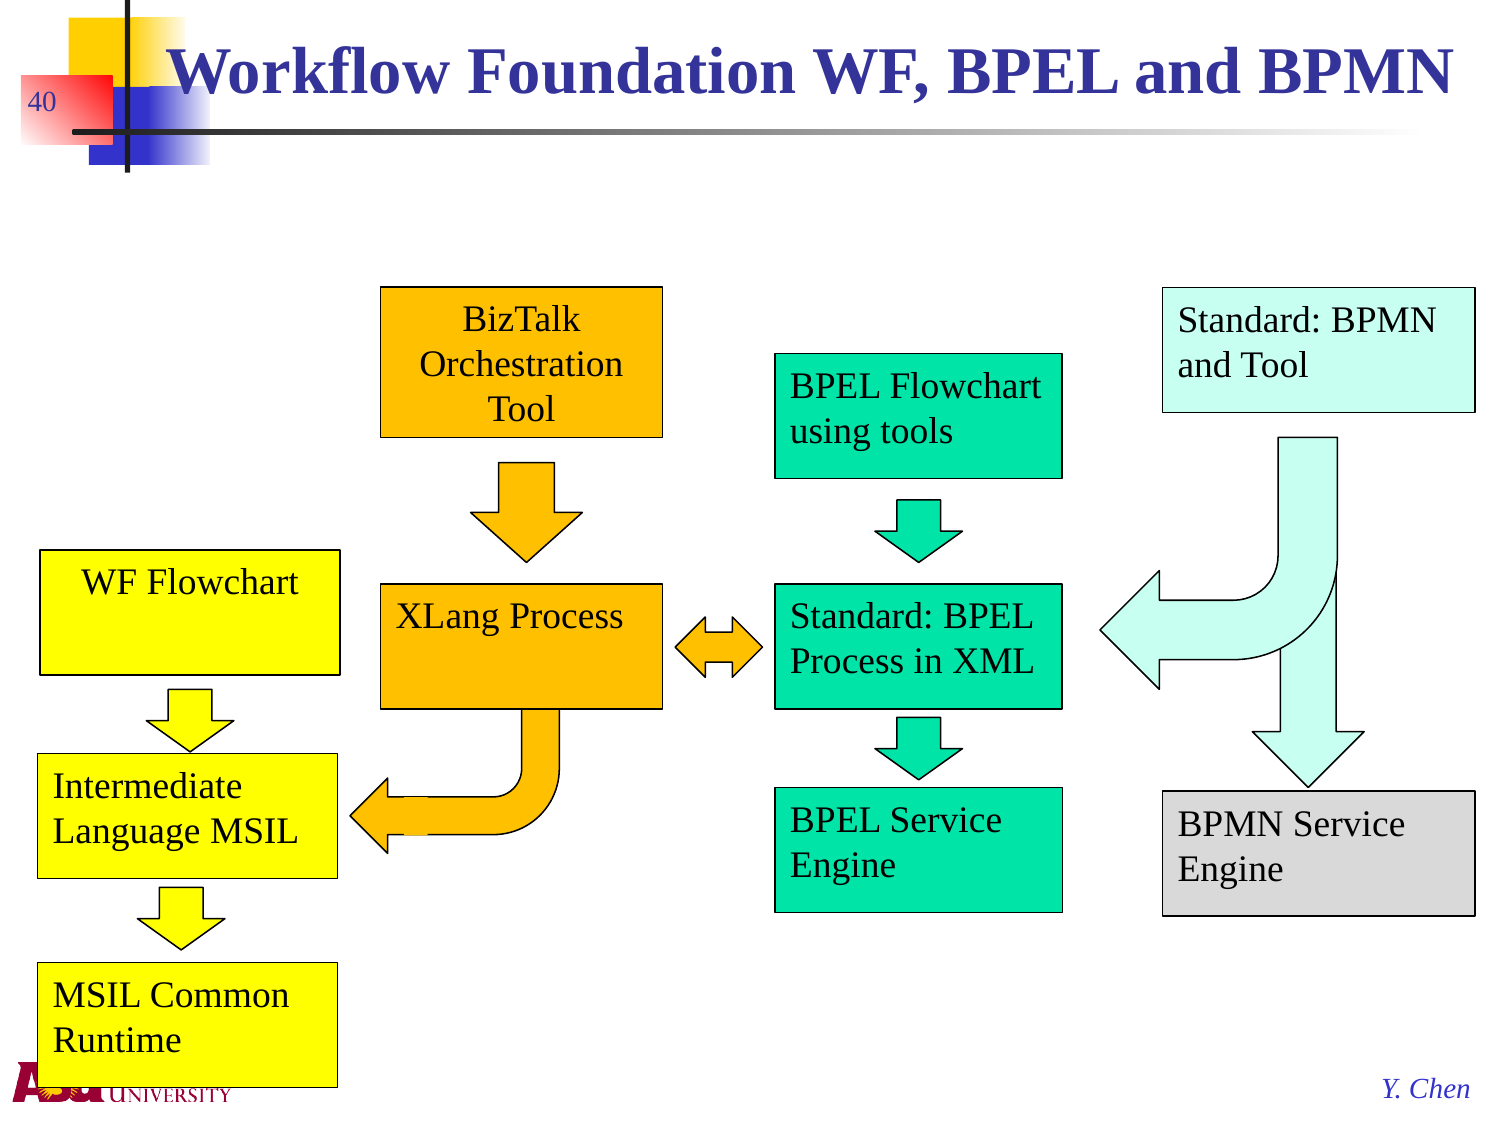

# Workflow Foundation WF, BPEL and BPMN
40
BizTalk Orchestration Tool
Standard: BPMN and Tool
BPEL Flowchart using tools

WF Flowchart
XLang Process
Standard: BPEL Process in XML

Intermediate Language MSIL
BPEL Service Engine
BPMN Service Engine

MSIL Common Runtime